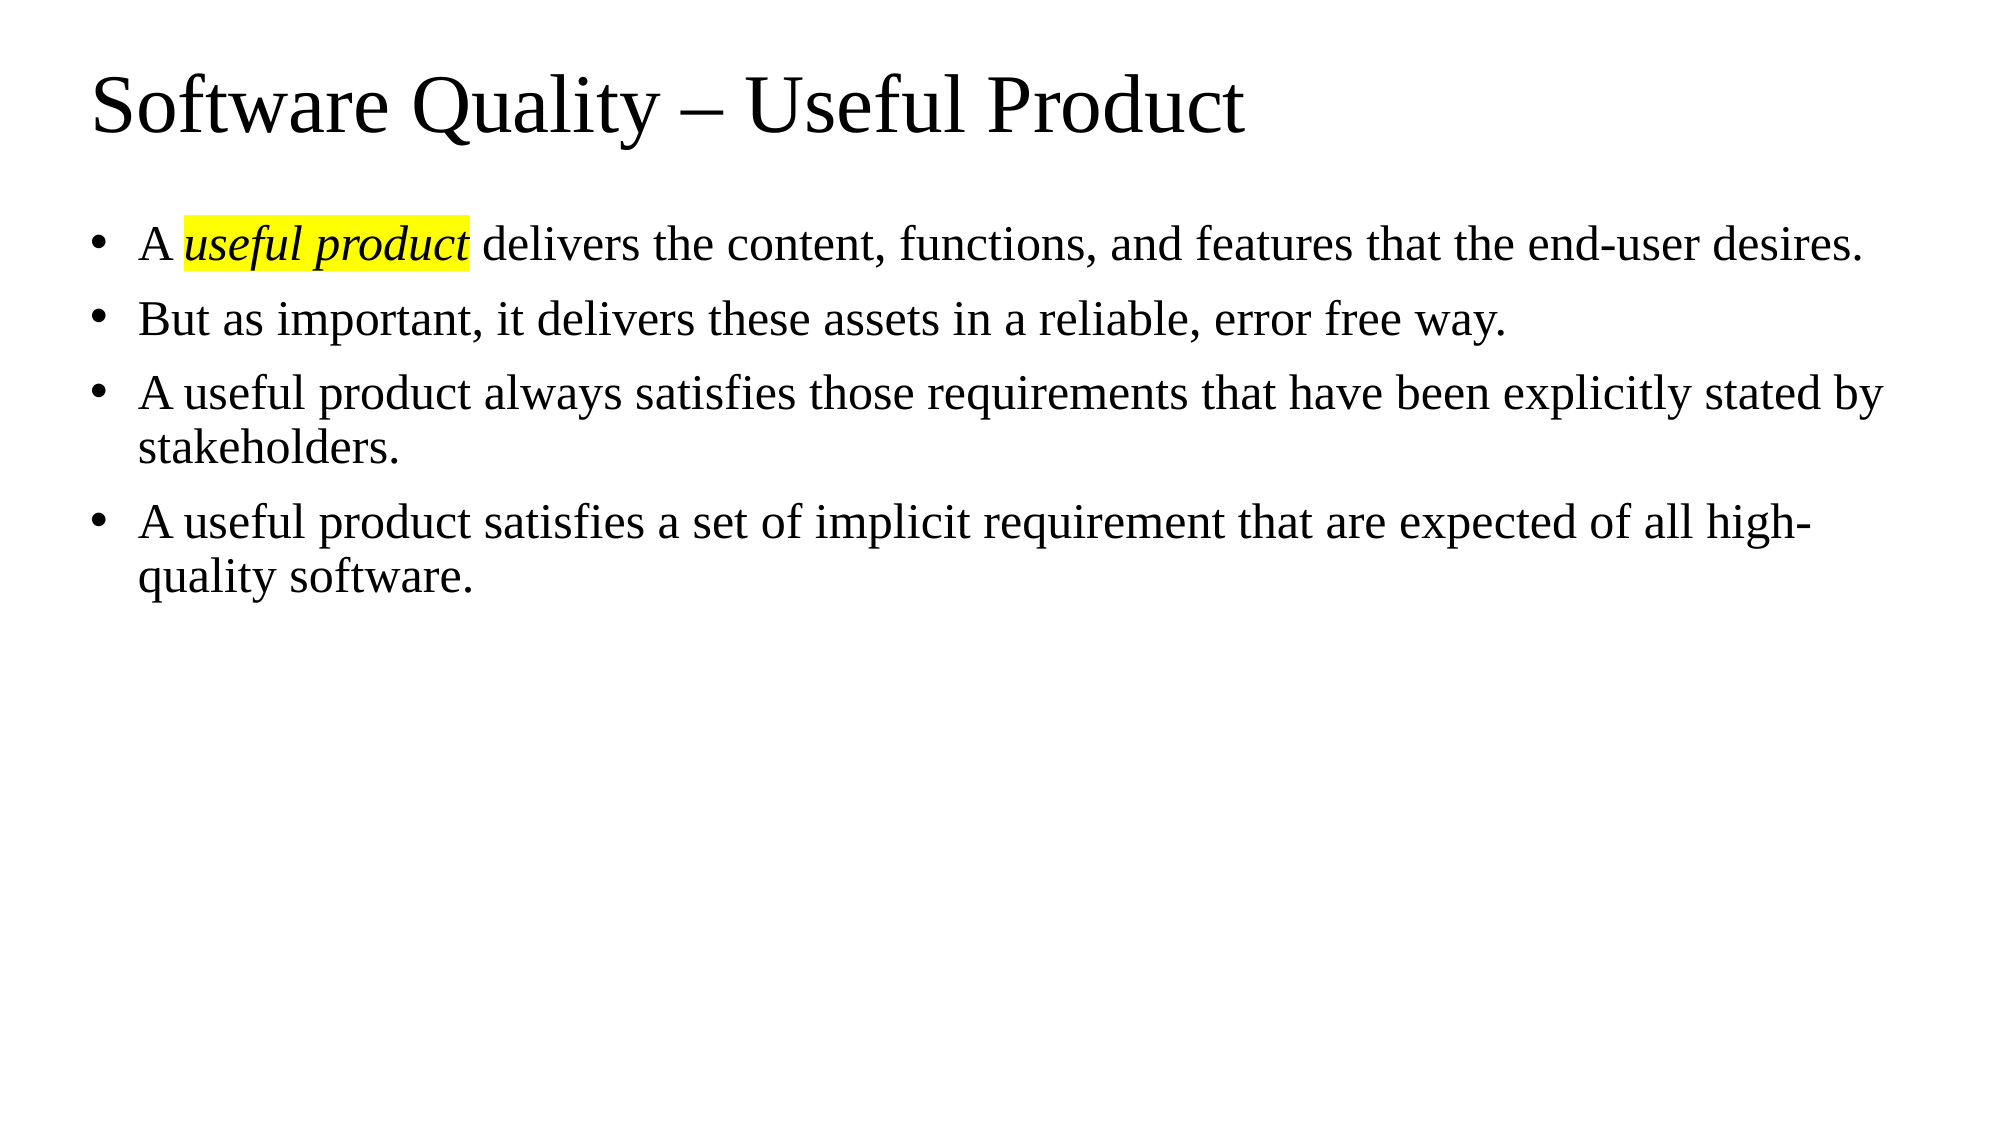

# Software Quality – Useful Product
A useful product delivers the content, functions, and features that the end-user desires.
But as important, it delivers these assets in a reliable, error free way.
A useful product always satisfies those requirements that have been explicitly stated by stakeholders.
A useful product satisfies a set of implicit requirement that are expected of all high-quality software.
91